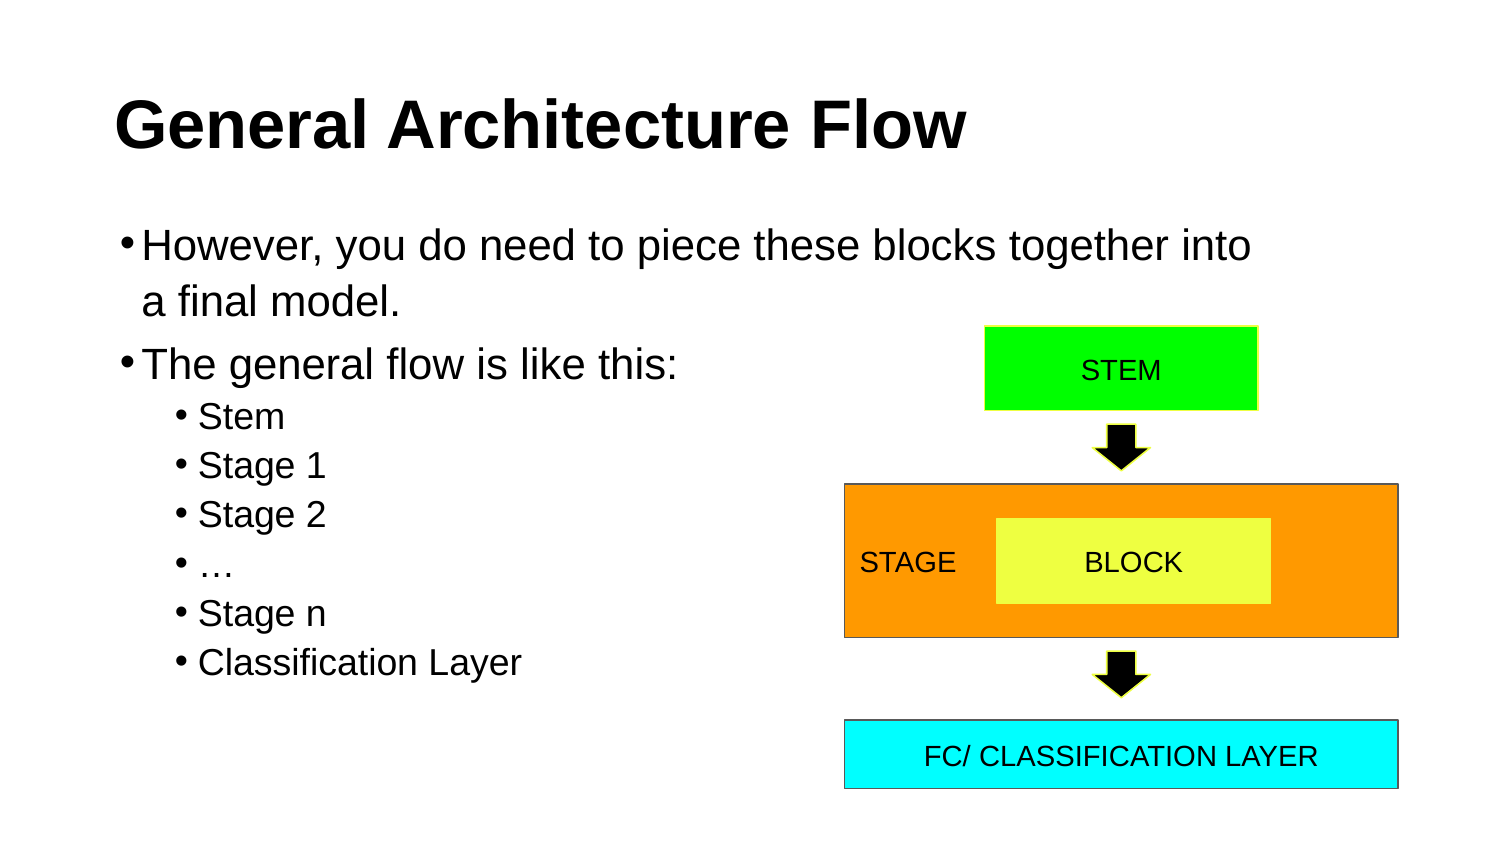

# General Architecture Flow
However, you do need to piece these blocks together into a final model.
The general flow is like this:
Stem
Stage 1
Stage 2
…
Stage n
Classification Layer
STEM

STAGE
BLOCK

FC/ CLASSIFICATION LAYER